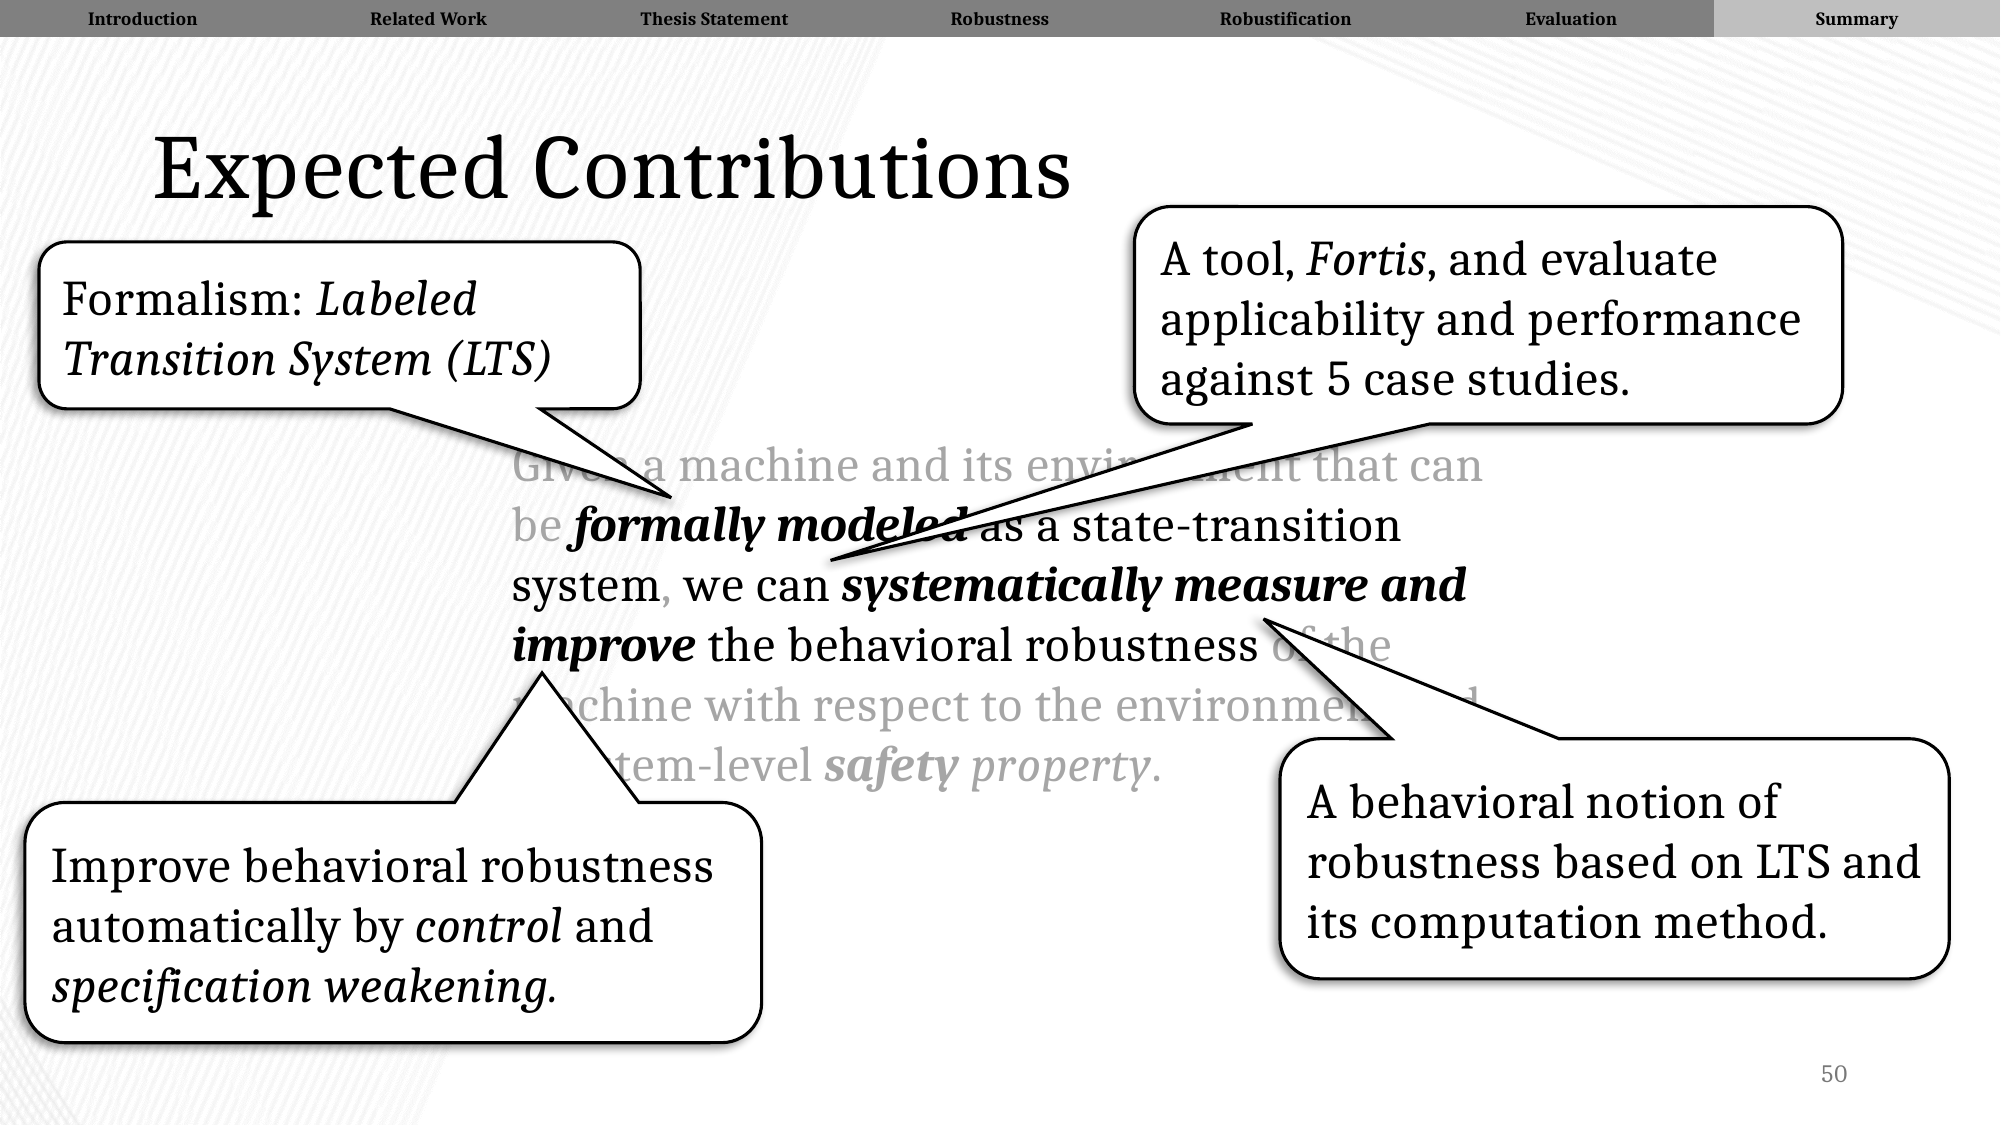

| Introduction | Related Work | Thesis Statement | Robustness | Robustification | Evaluation | Summary |
| --- | --- | --- | --- | --- | --- | --- |
# Expected Contributions
A tool, Fortis, and evaluate applicability and performance against 5 case studies.
Formalism: Labeled Transition System (LTS)
Given a machine and its environment that can be formally modeled as a state-transition system, we can systematically measure and improve the behavioral robustness of the machine with respect to the environment and a system-level safety property.
A behavioral notion of robustness based on LTS and its computation method.
Improve behavioral robustness automatically by control and specification weakening.
50